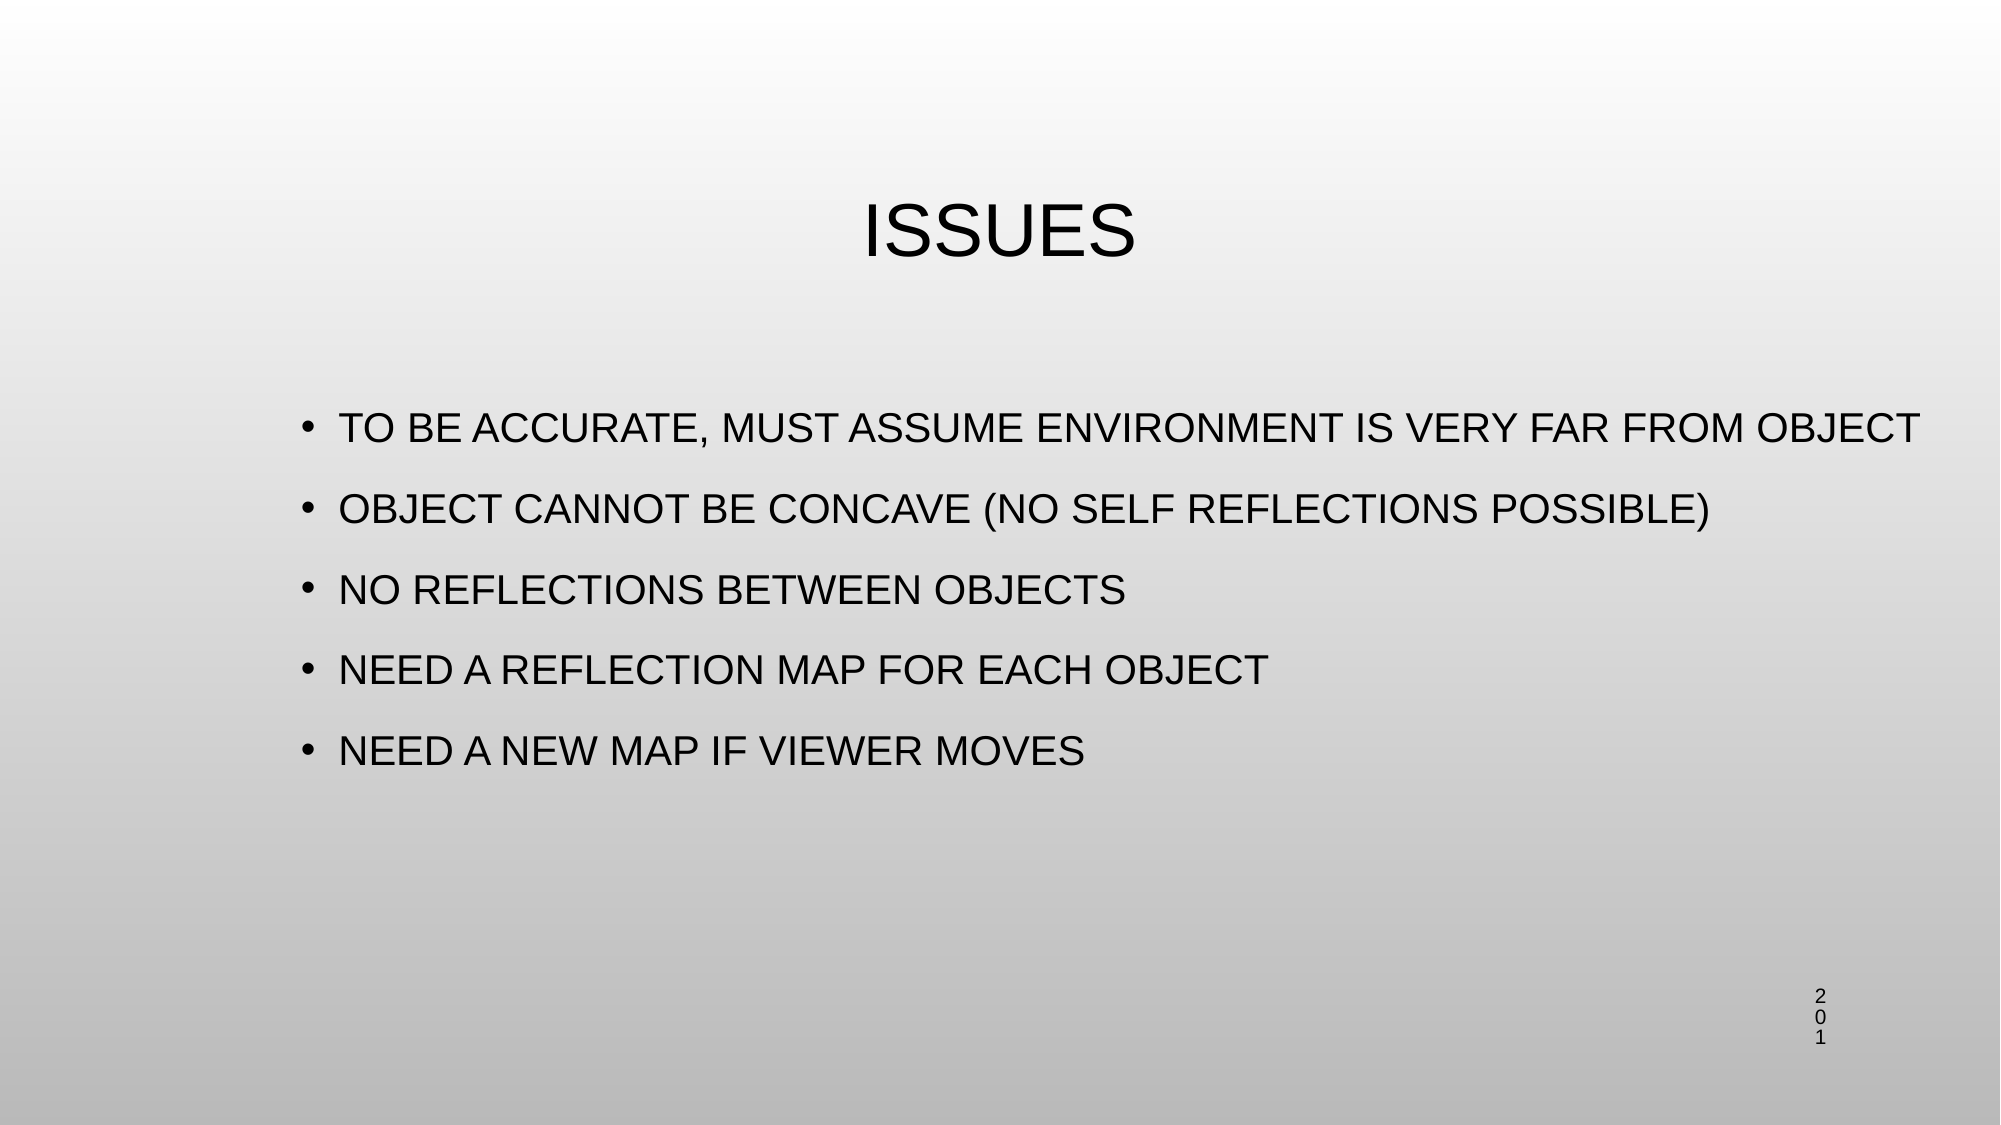

# Issues
To be accurate, must assume environment is very far from object
Object cannot be concave (no self reflections possible)
No reflections between objects
Need a reflection map for each object
Need a new map if viewer moves
201